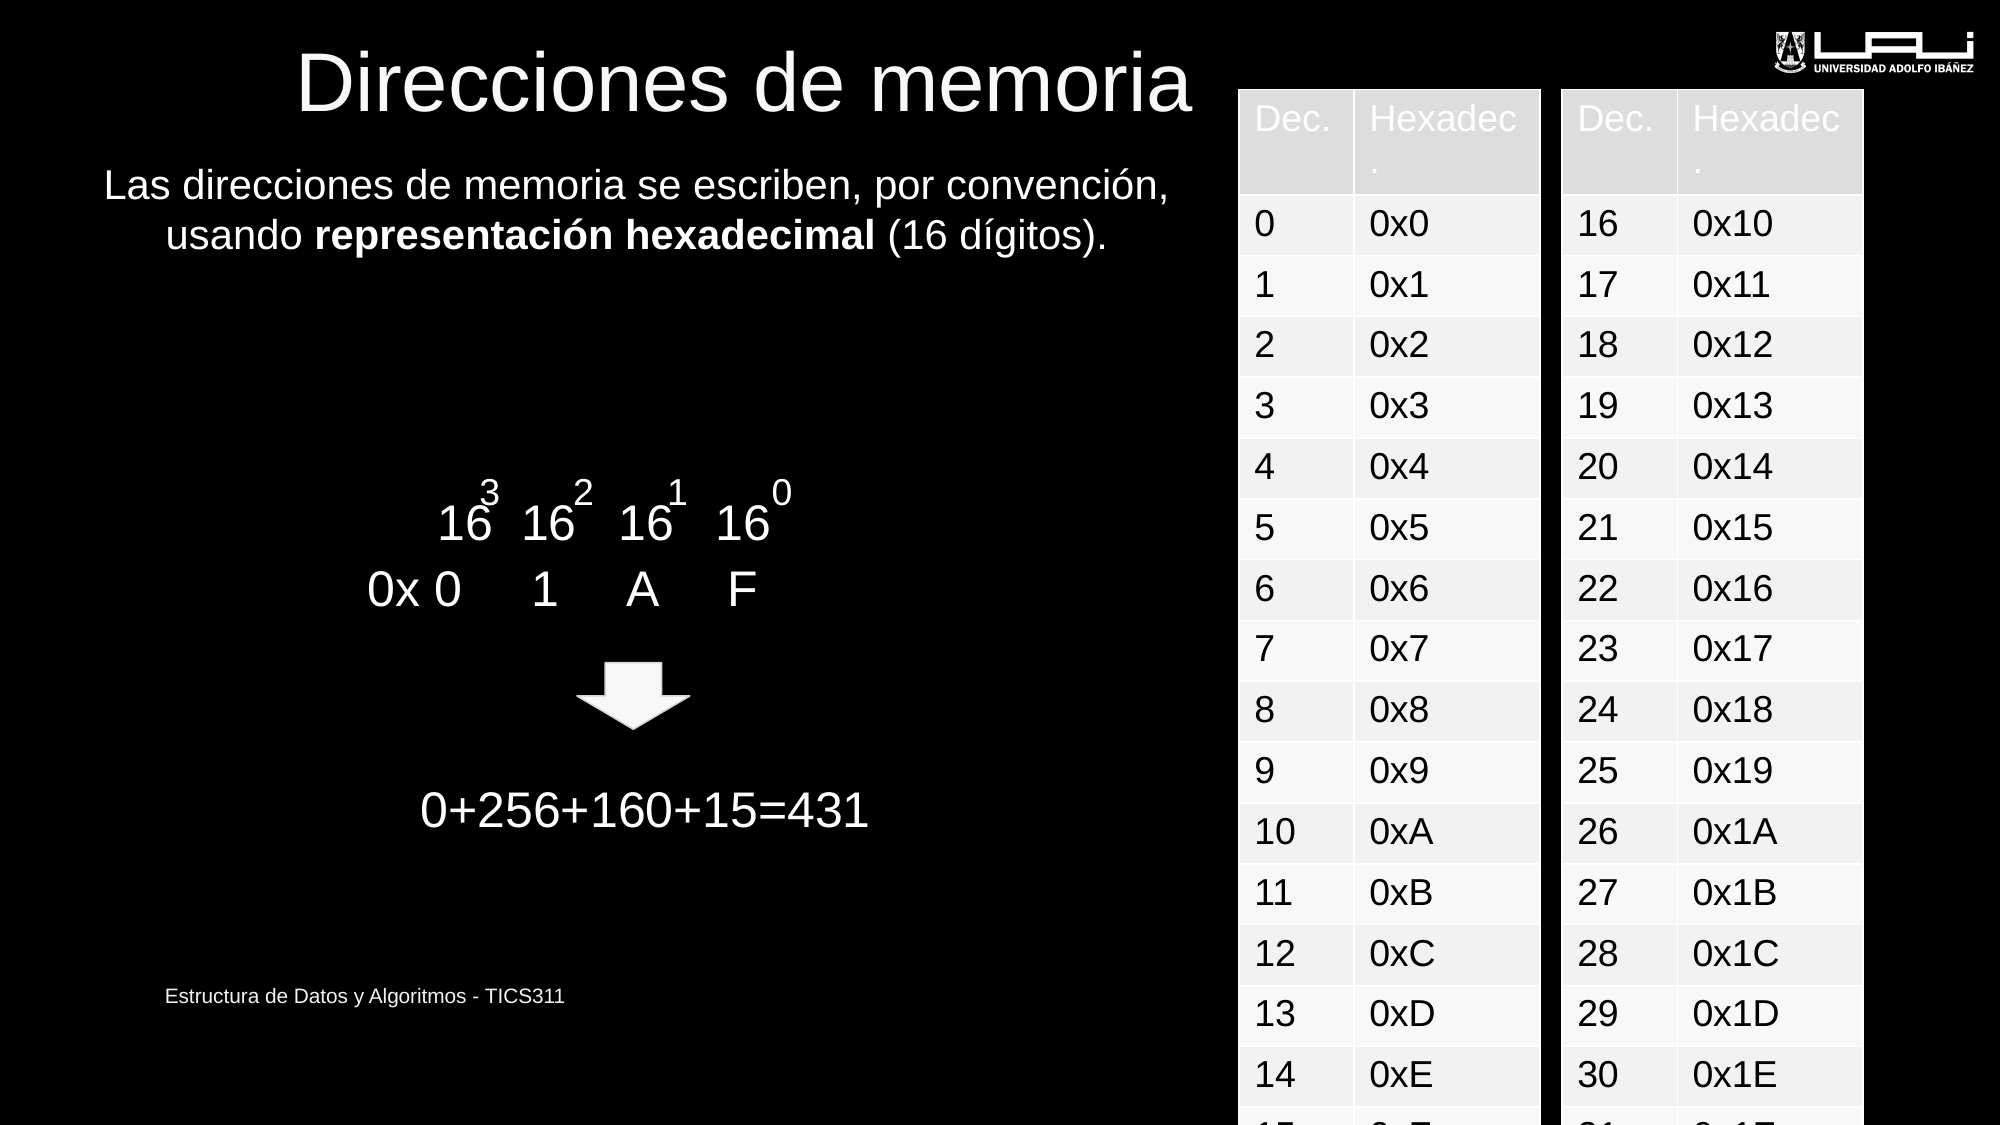

# Direcciones de memoria
| Dec. | Hexadec. |
| --- | --- |
| 0 | 0x0 |
| 1 | 0x1 |
| 2 | 0x2 |
| 3 | 0x3 |
| 4 | 0x4 |
| 5 | 0x5 |
| 6 | 0x6 |
| 7 | 0x7 |
| 8 | 0x8 |
| 9 | 0x9 |
| 10 | 0xA |
| 11 | 0xB |
| 12 | 0xC |
| 13 | 0xD |
| 14 | 0xE |
| 15 | 0xF |
| Dec. | Hexadec. |
| --- | --- |
| 16 | 0x10 |
| 17 | 0x11 |
| 18 | 0x12 |
| 19 | 0x13 |
| 20 | 0x14 |
| 21 | 0x15 |
| 22 | 0x16 |
| 23 | 0x17 |
| 24 | 0x18 |
| 25 | 0x19 |
| 26 | 0x1A |
| 27 | 0x1B |
| 28 | 0x1C |
| 29 | 0x1D |
| 30 | 0x1E |
| 31 | 0x1F |
Las direcciones de memoria se escriben, por convención, usando representación hexadecimal (16 dígitos).
3       2       1        0
16  16   16   16
0x 0     1     A     F

0+256+160+15=431
contador
4
Estructura de Datos y Algoritmos - TICS311